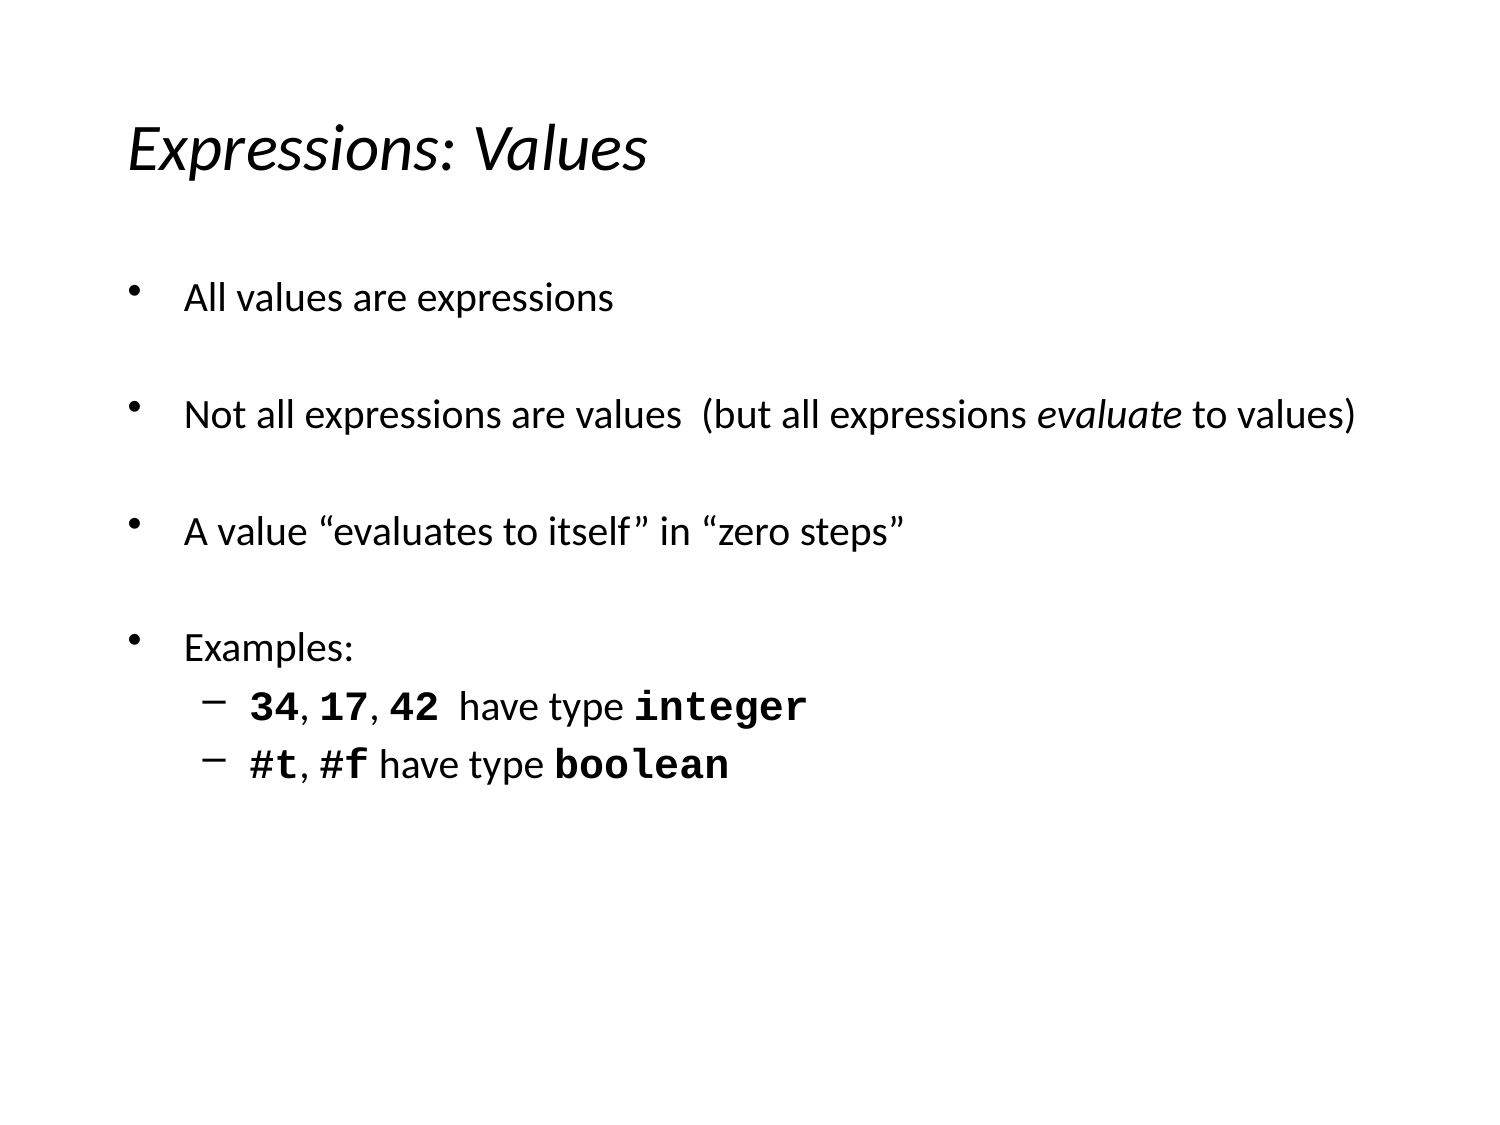

# Expressions: Values
All values are expressions

Not all expressions are values  (but all expressions evaluate to values)

A value “evaluates to itself” in “zero steps”

Examples:
34, 17, 42  have type integer
#t, #f have type boolean